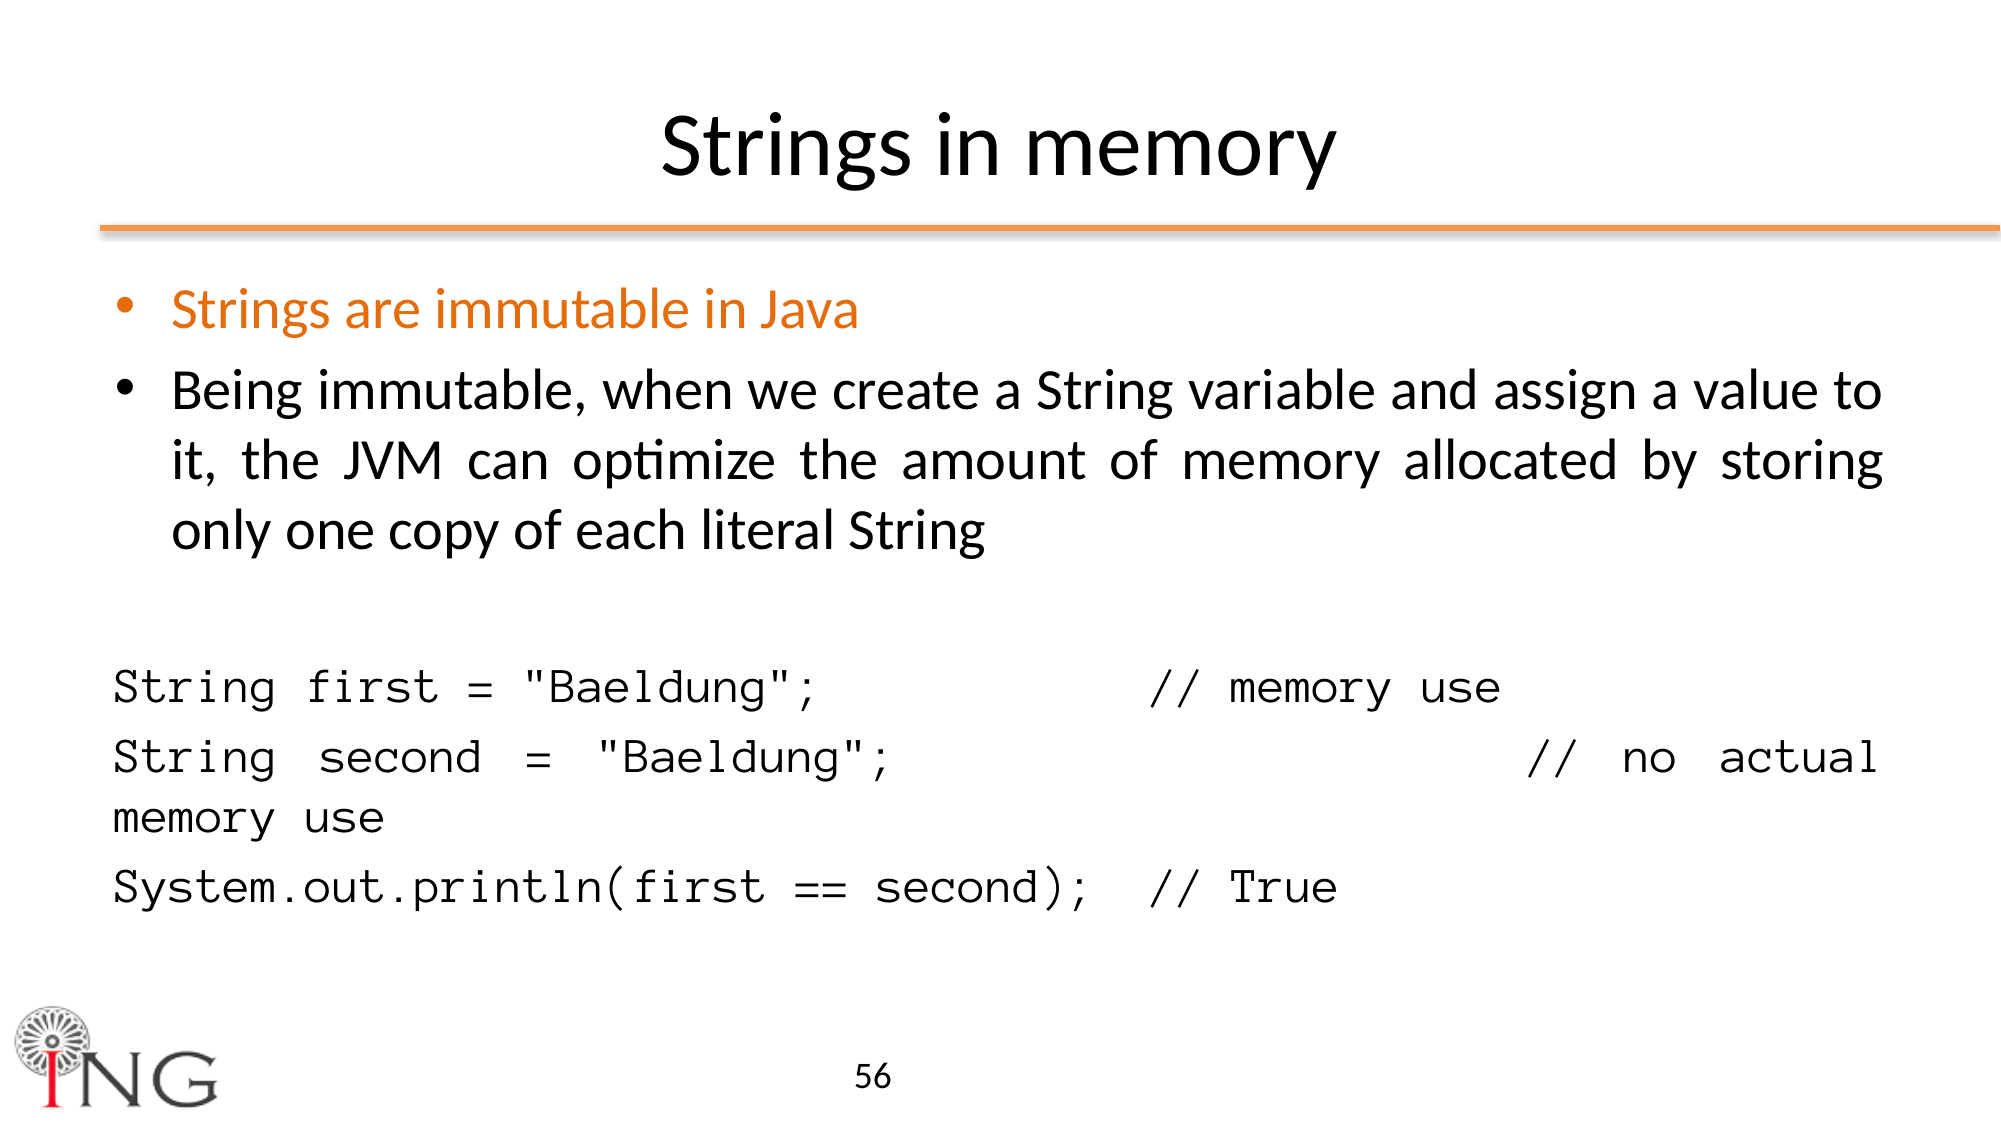

# Strings in memory
Strings are immutable in Java
Being immutable, when we create a String variable and assign a value to it, the JVM can optimize the amount of memory allocated by storing only one copy of each literal String

String first = "Baeldung";            // memory use
String second = "Baeldung"; 				// no actual memory use
System.out.println(first == second);  // True
56